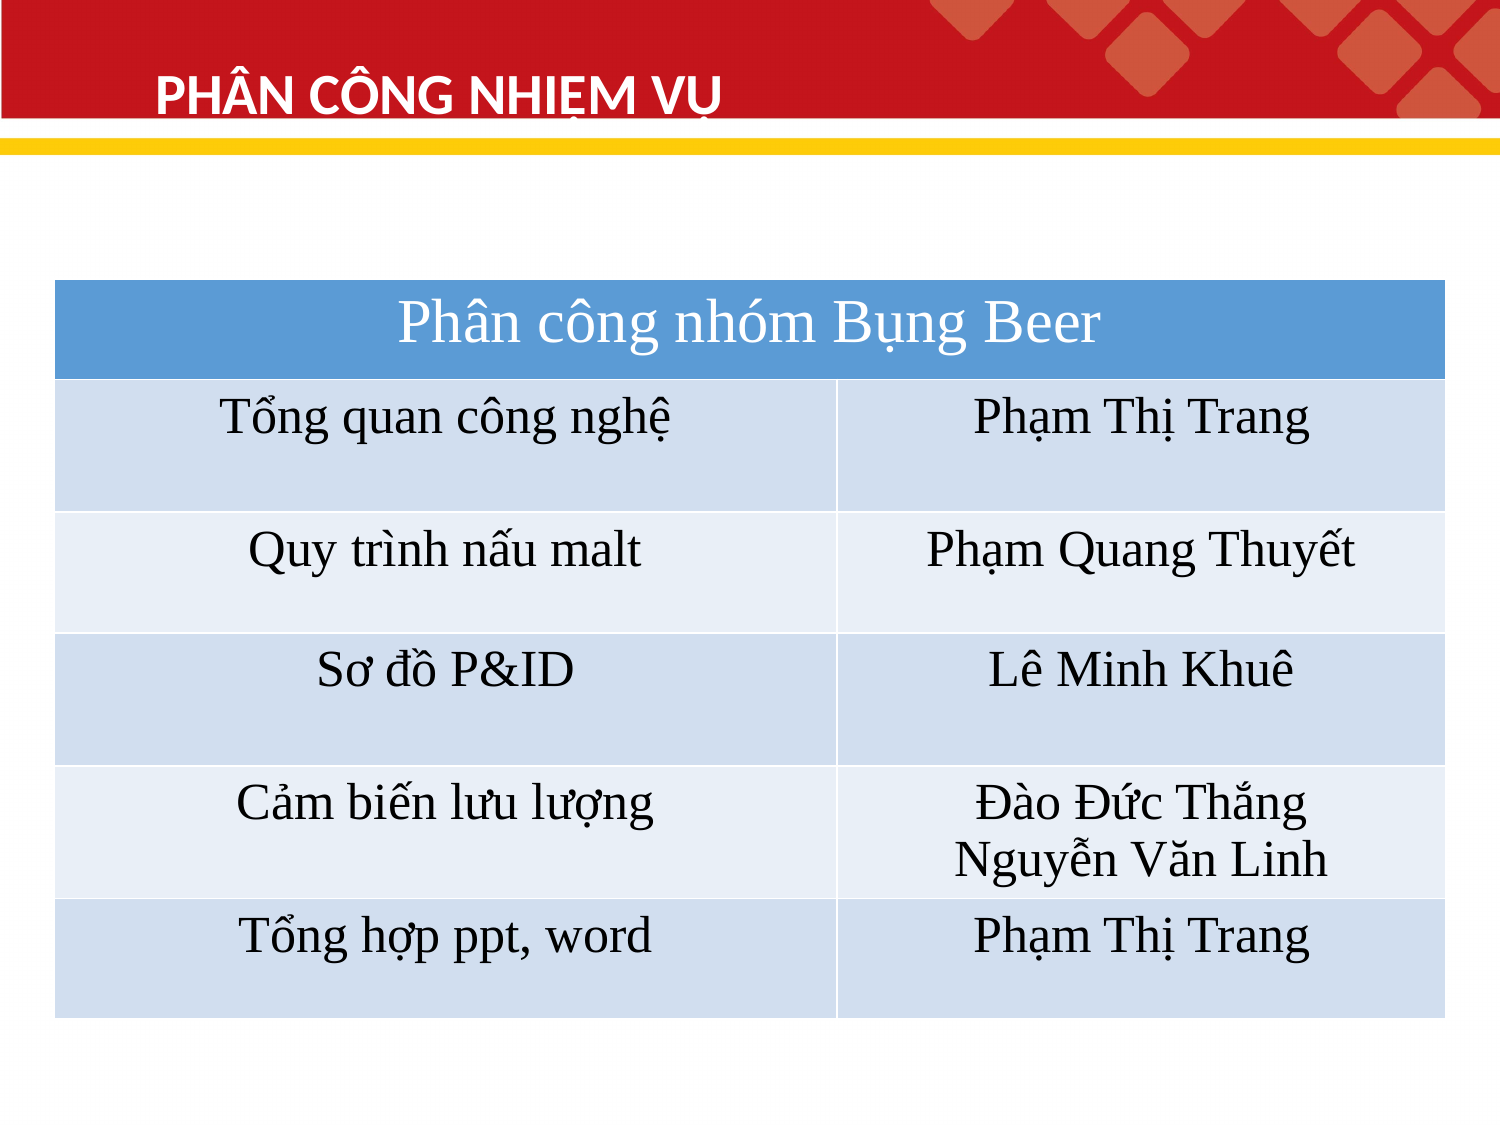

PHÂN CÔNG NHIỆM VỤ
| Phân công nhóm Bụng Beer |  |
| --- | --- |
| Tổng quan công nghệ | Phạm Thị Trang |
| Quy trình nấu malt | Phạm Quang Thuyết |
| Sơ đồ P&ID | Lê Minh Khuê |
| Cảm biến lưu lượng | Đào Đức Thắng Nguyễn Văn Linh |
| Tổng hợp ppt, word | Phạm Thị Trang |